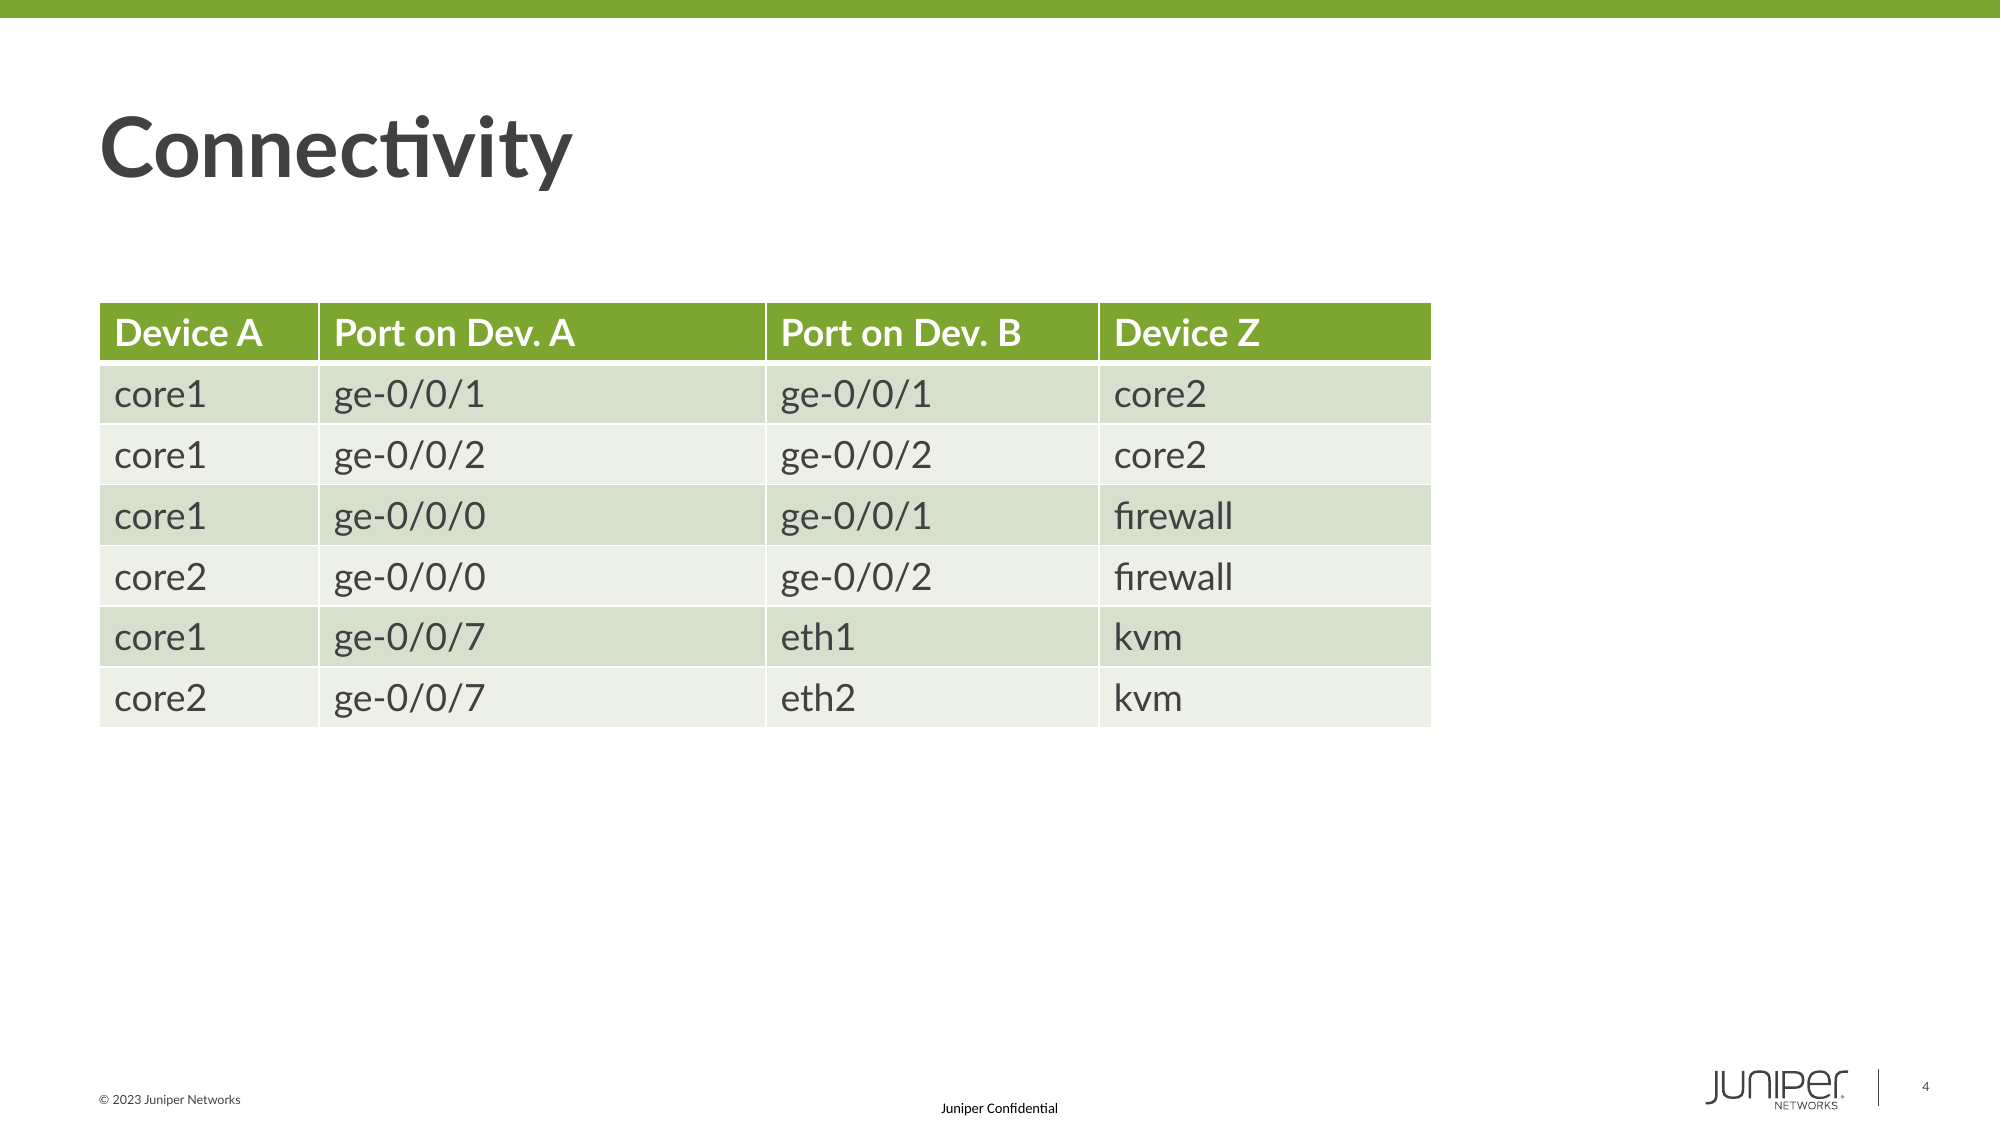

# Connectivity
| Device A | Port on Dev. A | Port on Dev. B | Device Z |
| --- | --- | --- | --- |
| core1 | ge-0/0/1 | ge-0/0/1 | core2 |
| core1 | ge-0/0/2 | ge-0/0/2 | core2 |
| core1 | ge-0/0/0 | ge-0/0/1 | firewall |
| core2 | ge-0/0/0 | ge-0/0/2 | firewall |
| core1 | ge-0/0/7 | eth1 | kvm |
| core2 | ge-0/0/7 | eth2 | kvm |